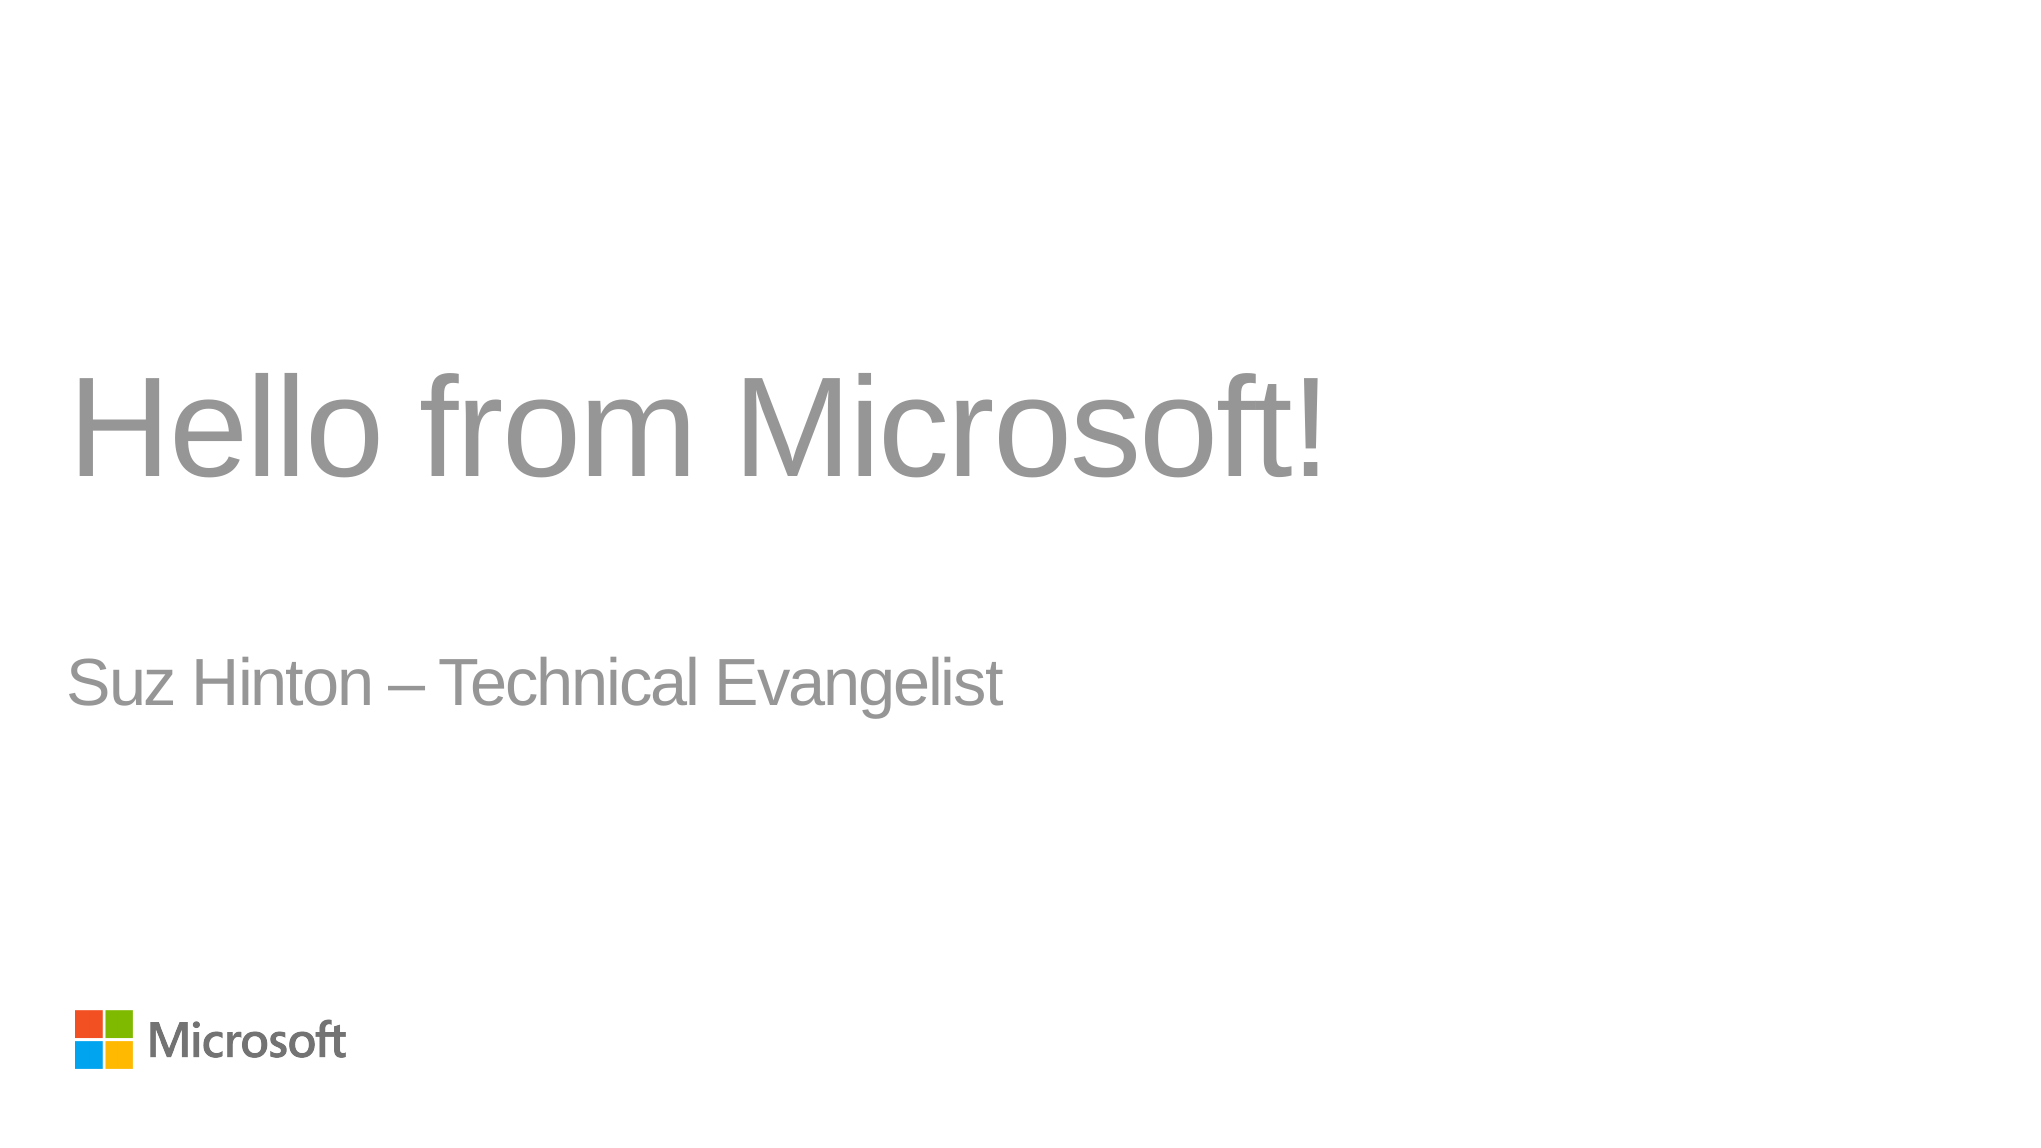

# Hello from Microsoft!
Suz Hinton – Technical Evangelist